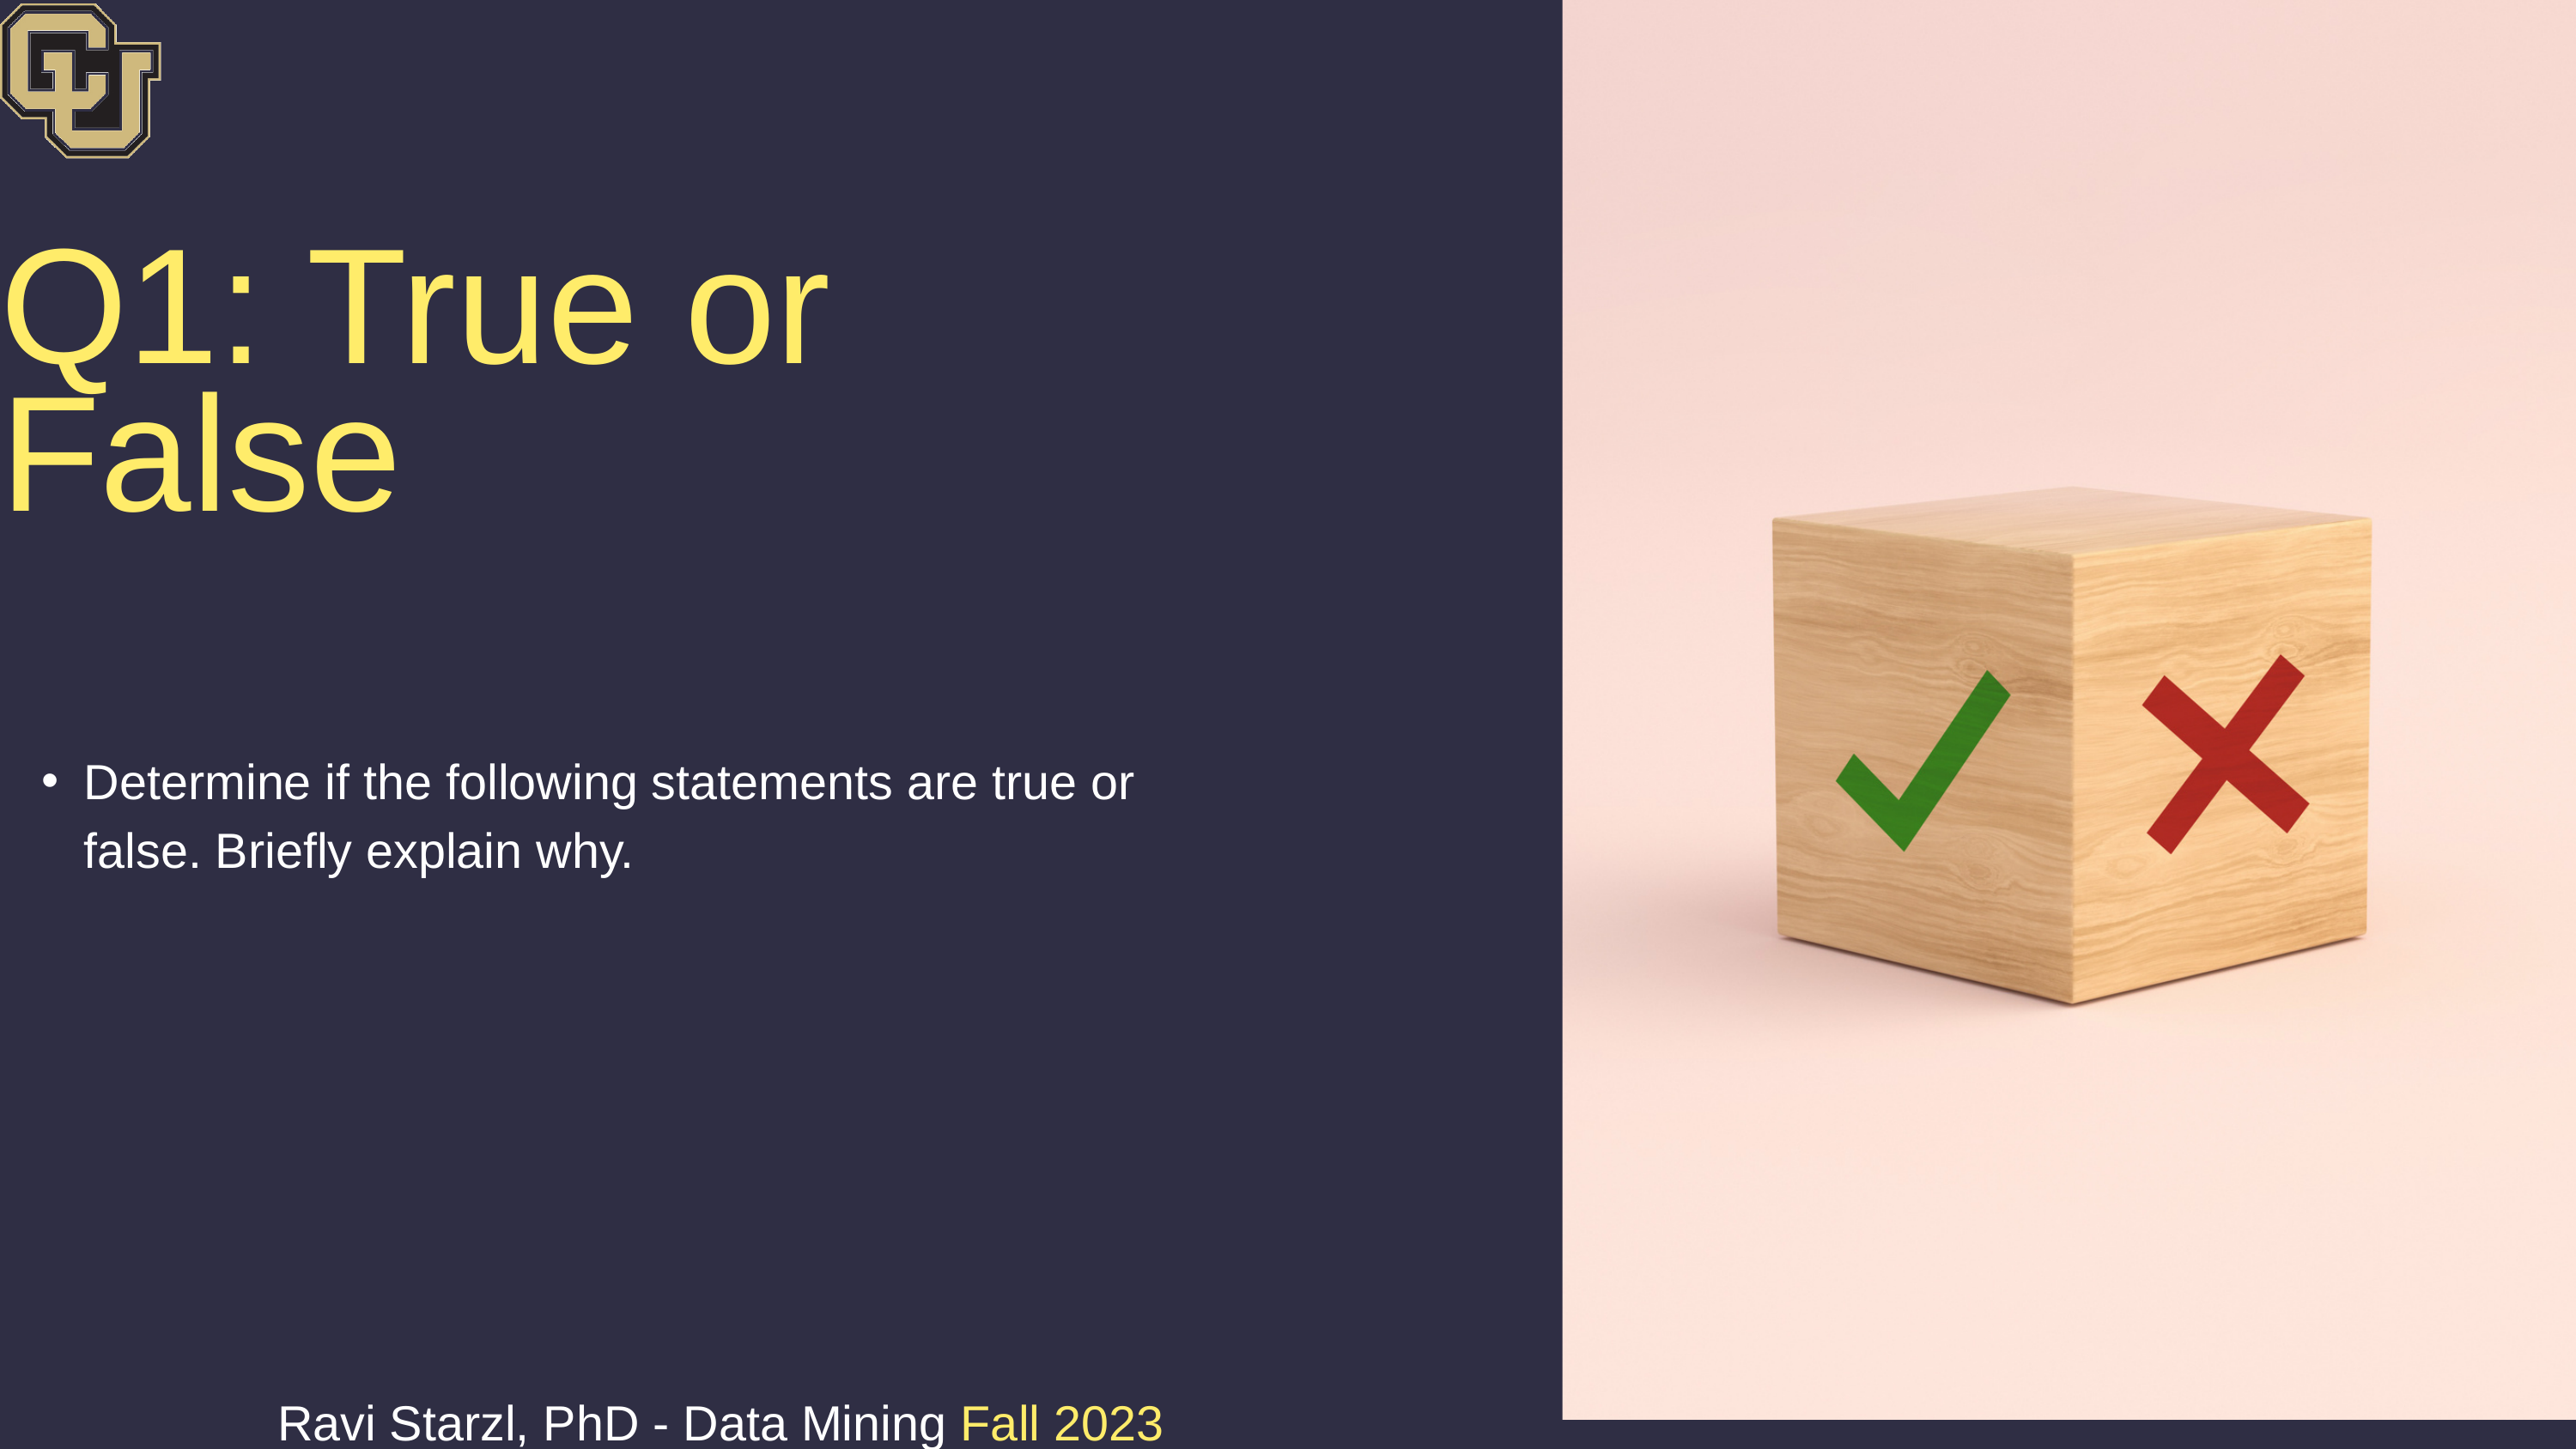

Q1: True or False

Determine if the following statements are true or false. Briefly explain why.
Ravi Starzl, PhD - Data Mining Fall 2023